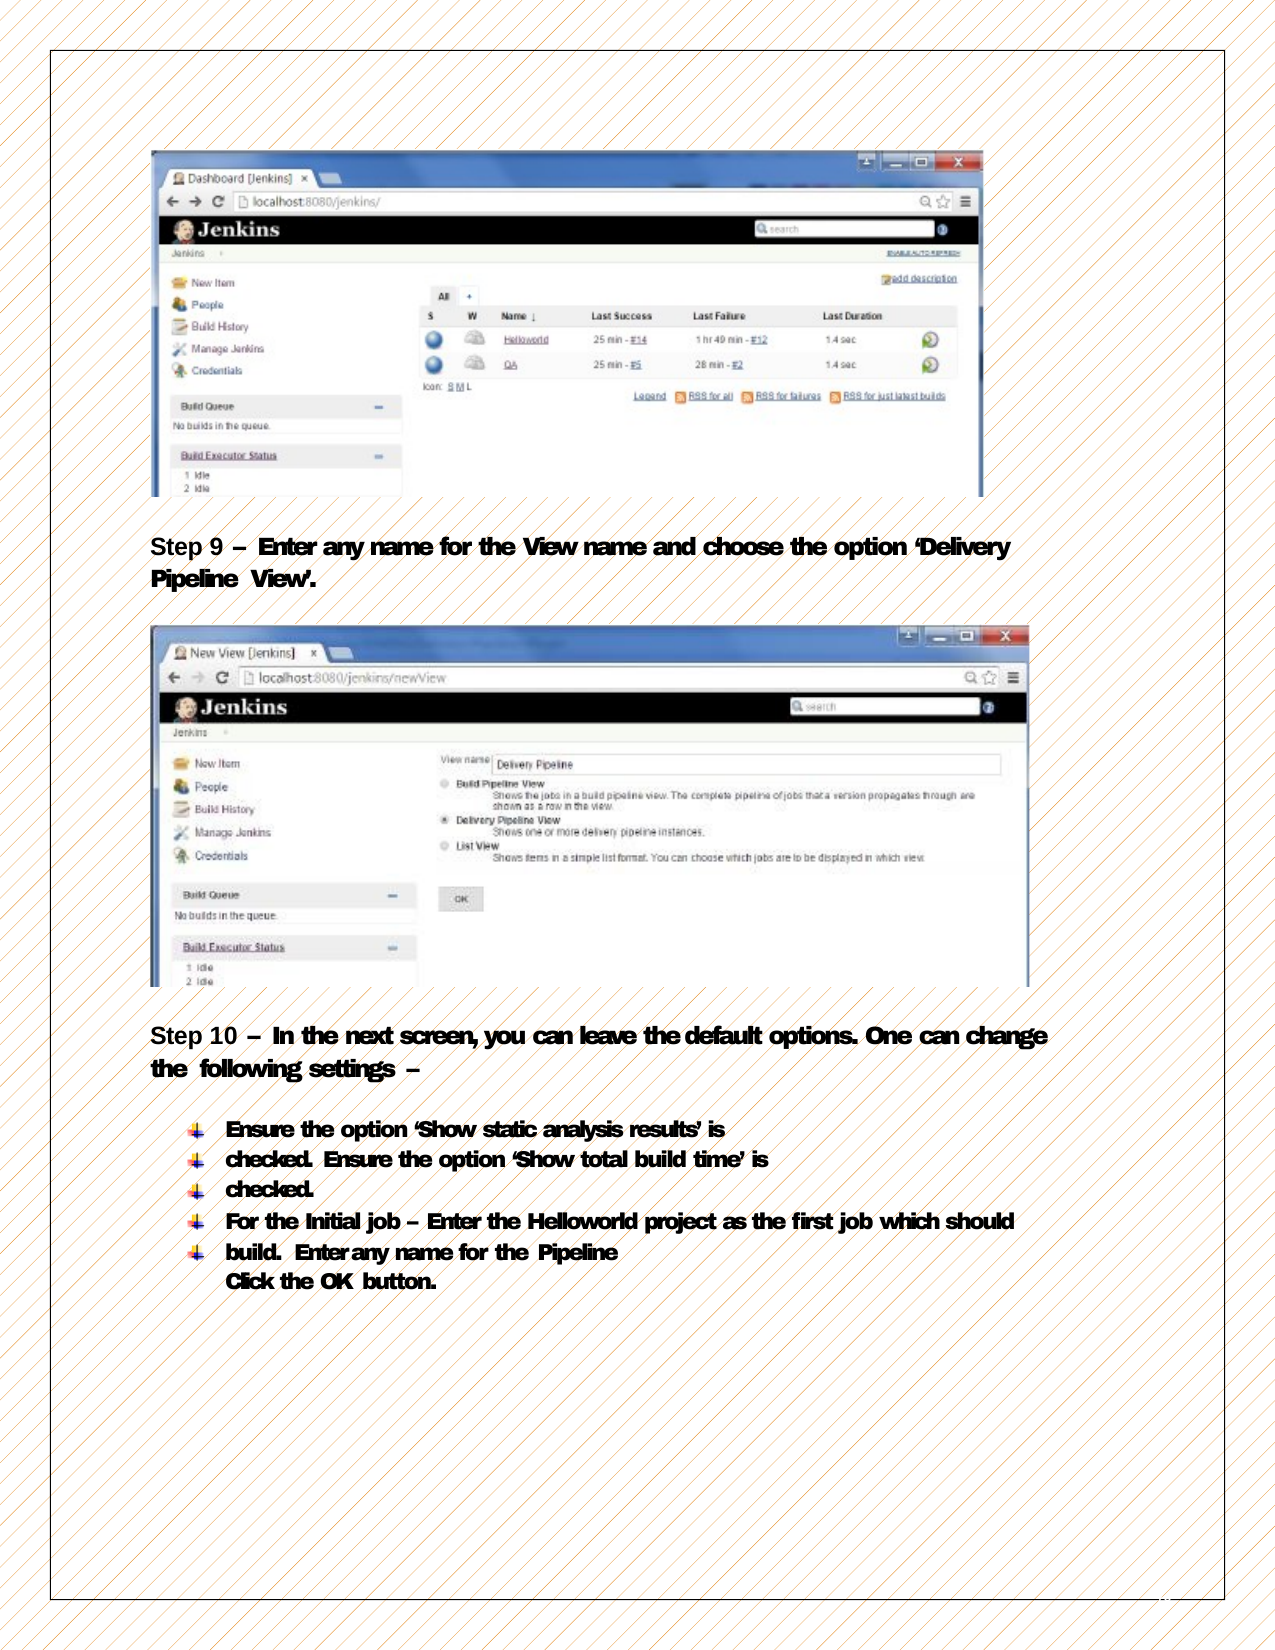

Step 9 − Enter any name for the View name and choose the option ‘Delivery Pipeline  View’.

Step 10 − In the next screen, you can leave the default options. One can change the  following settings −
Ensure the option ‘Show static analysis results’ is checked.  Ensure the option ‘Show total build time’ is checked.
For the Initial job – Enter the Helloworld project as the first job which should build.  Enter any name for the Pipeline
Click the OK button.

78